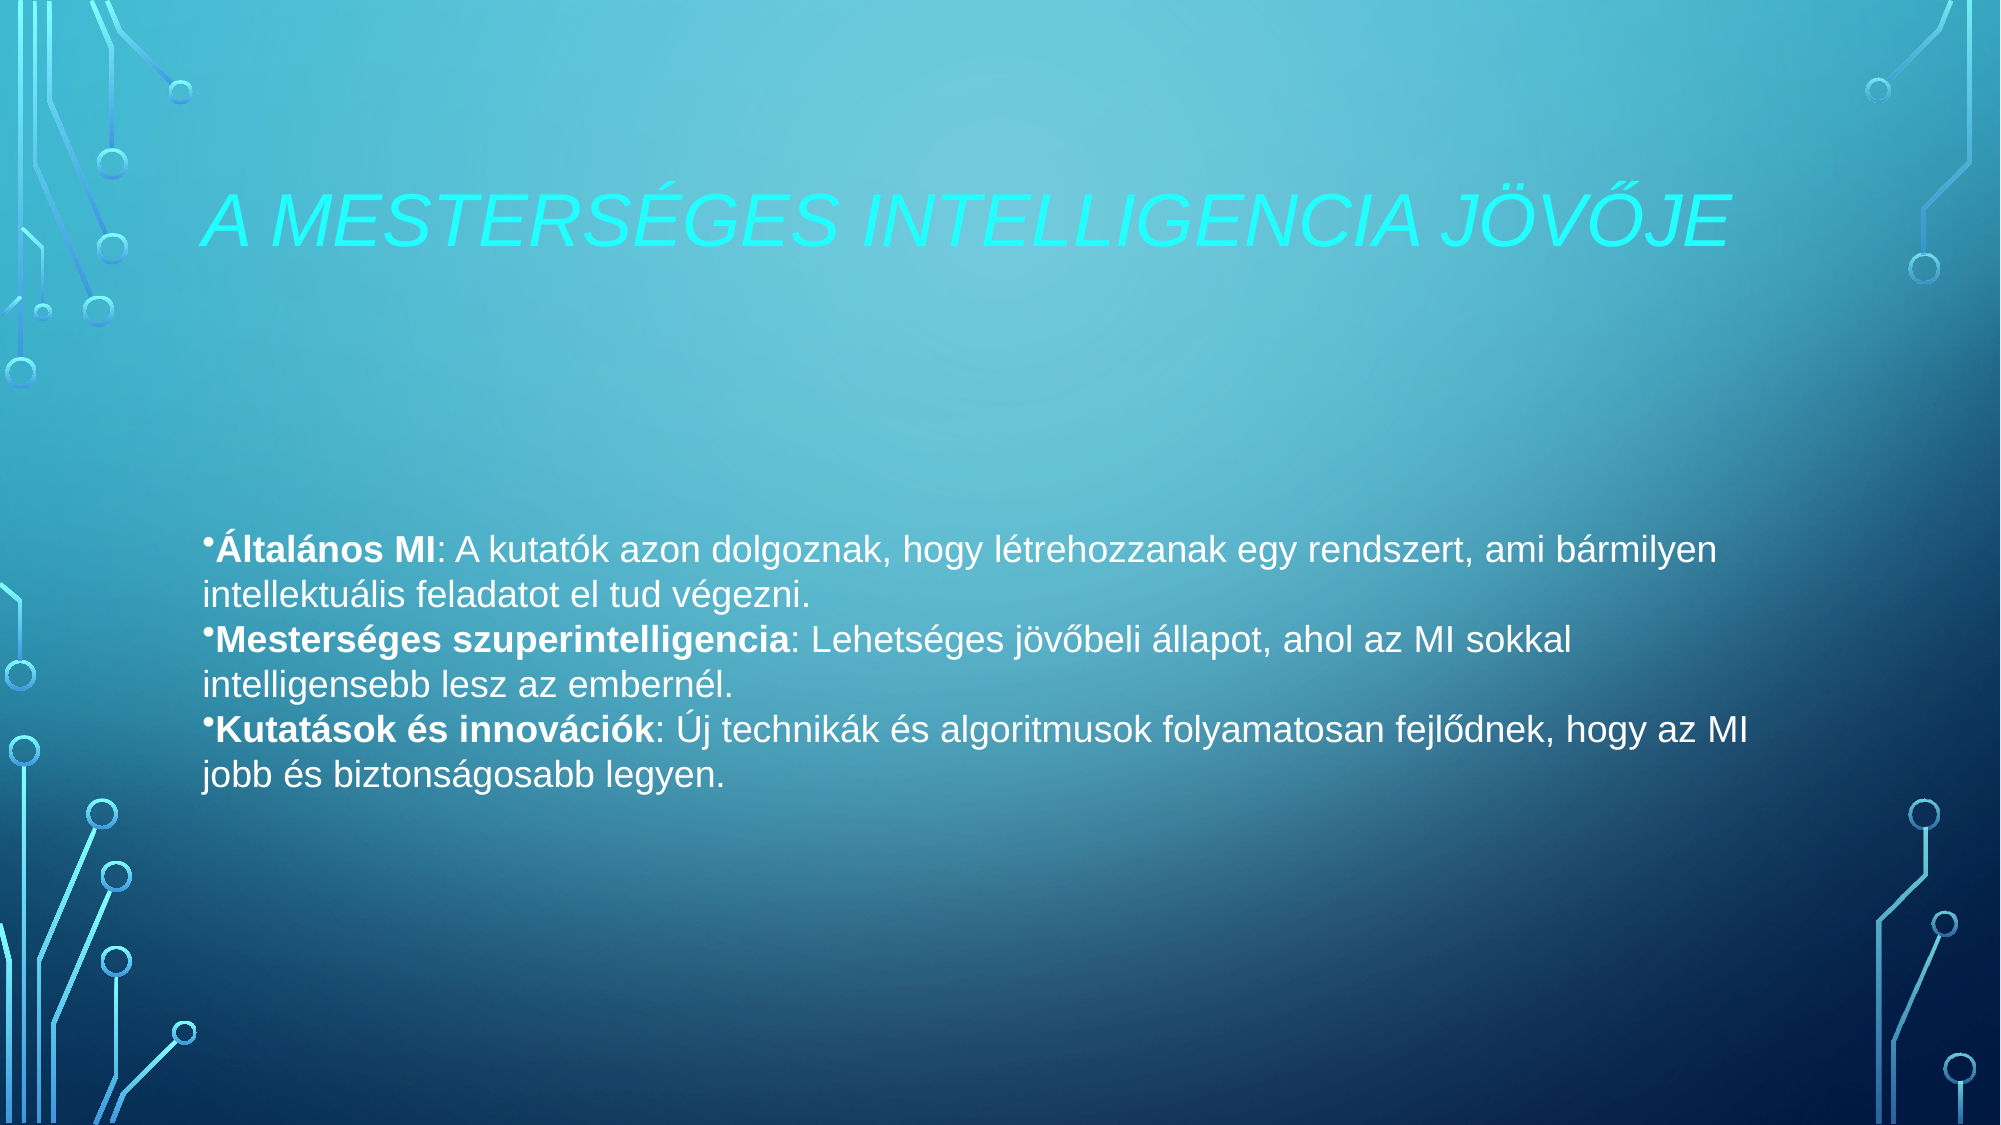

# A mesterséges intelligencia jövője
Általános MI: A kutatók azon dolgoznak, hogy létrehozzanak egy rendszert, ami bármilyen intellektuális feladatot el tud végezni.
Mesterséges szuperintelligencia: Lehetséges jövőbeli állapot, ahol az MI sokkal intelligensebb lesz az embernél.
Kutatások és innovációk: Új technikák és algoritmusok folyamatosan fejlődnek, hogy az MI jobb és biztonságosabb legyen.